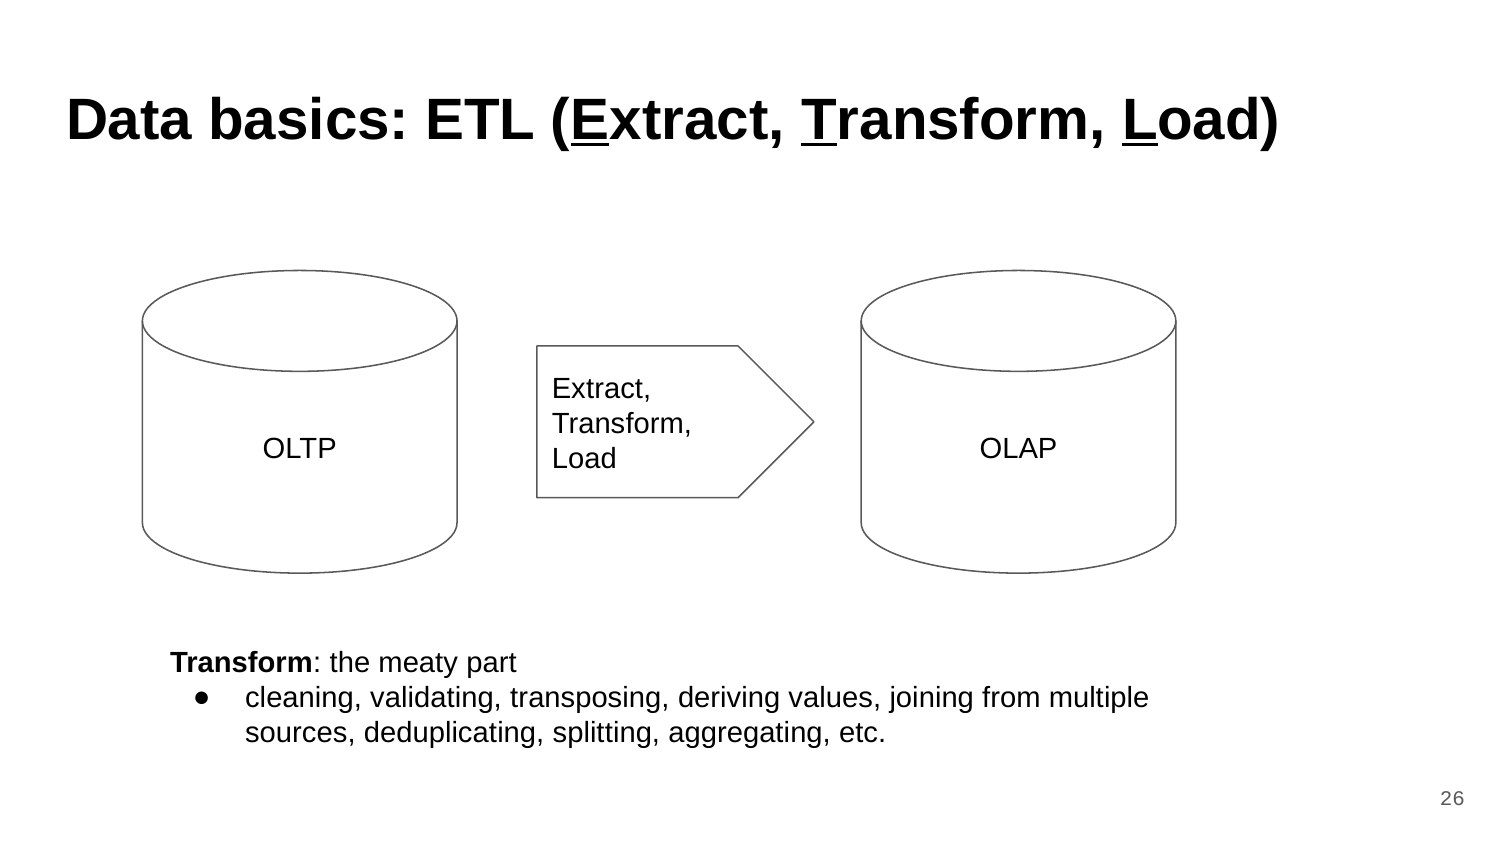

# Data basics: ETL (Extract, Transform, Load)
OLTP
OLAP
Extract,
Transform,
Load
Transform: the meaty part
cleaning, validating, transposing, deriving values, joining from multiple sources, deduplicating, splitting, aggregating, etc.
26